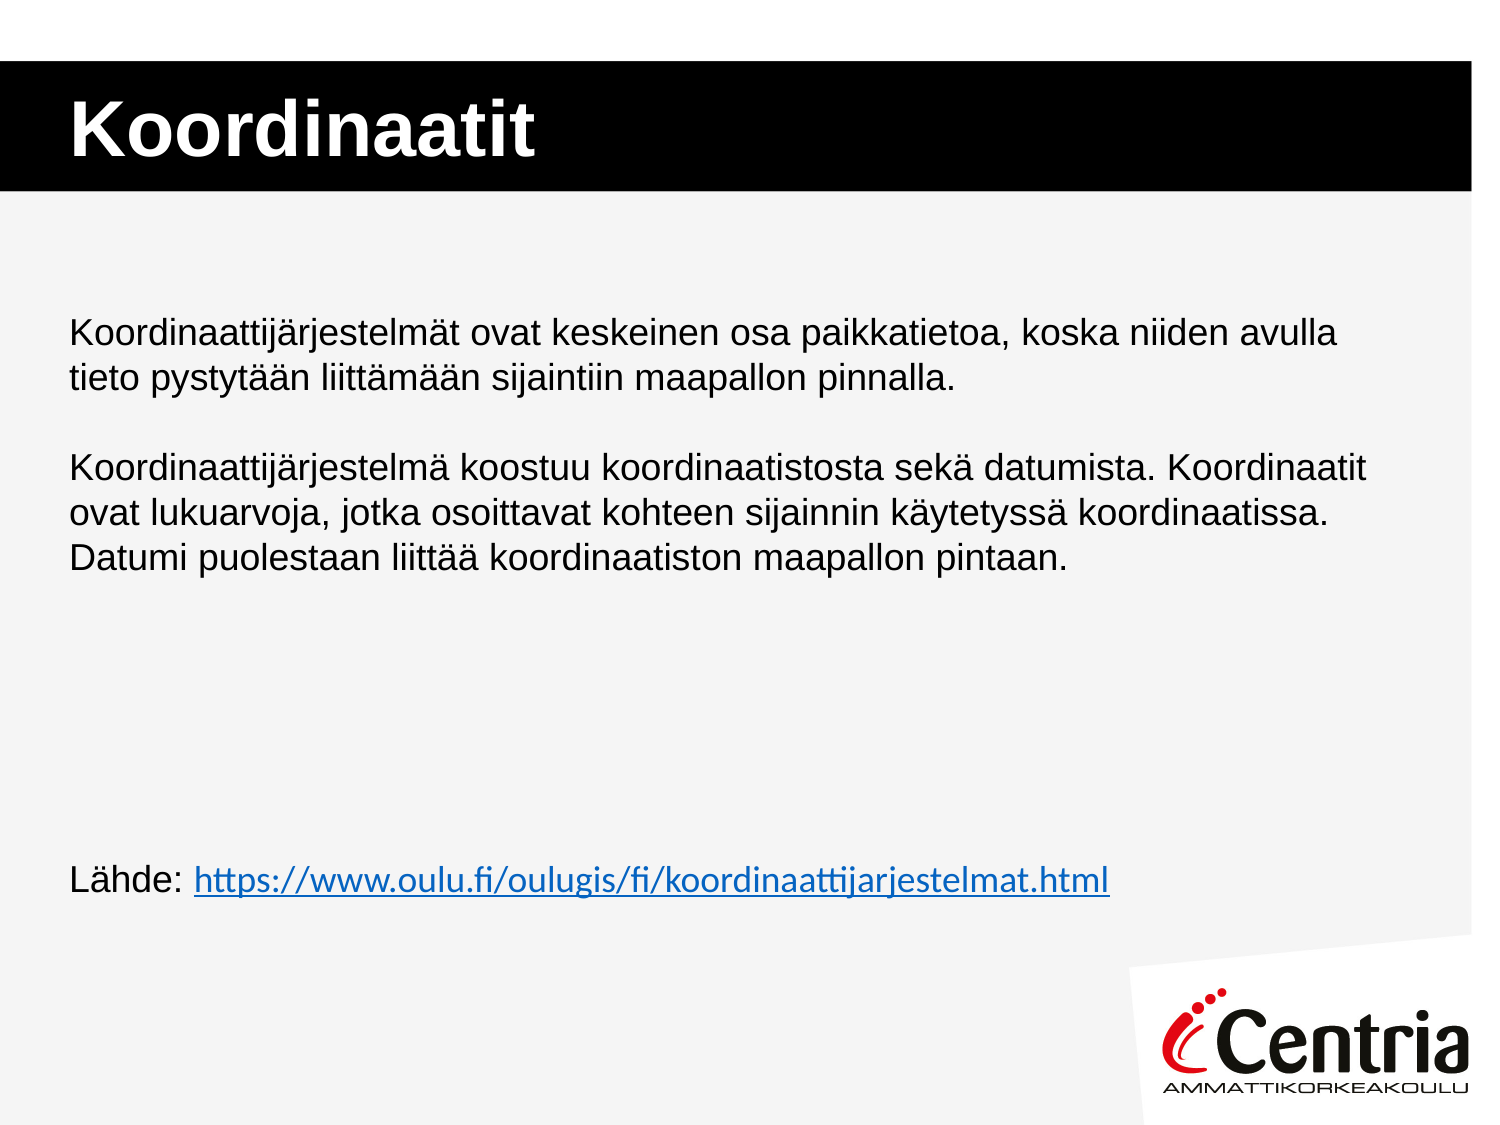

# Koordinaatit
Koordinaattijärjestelmät ovat keskeinen osa paikkatietoa, koska niiden avulla tieto pystytään liittämään sijaintiin maapallon pinnalla.

Koordinaattijärjestelmä koostuu koordinaatistosta sekä datumista. Koordinaatit ovat lukuarvoja, jotka osoittavat kohteen sijainnin käytetyssä koordinaatissa. Datumi puolestaan liittää koordinaatiston maapallon pintaan.
Lähde: https://www.oulu.fi/oulugis/fi/koordinaattijarjestelmat.html